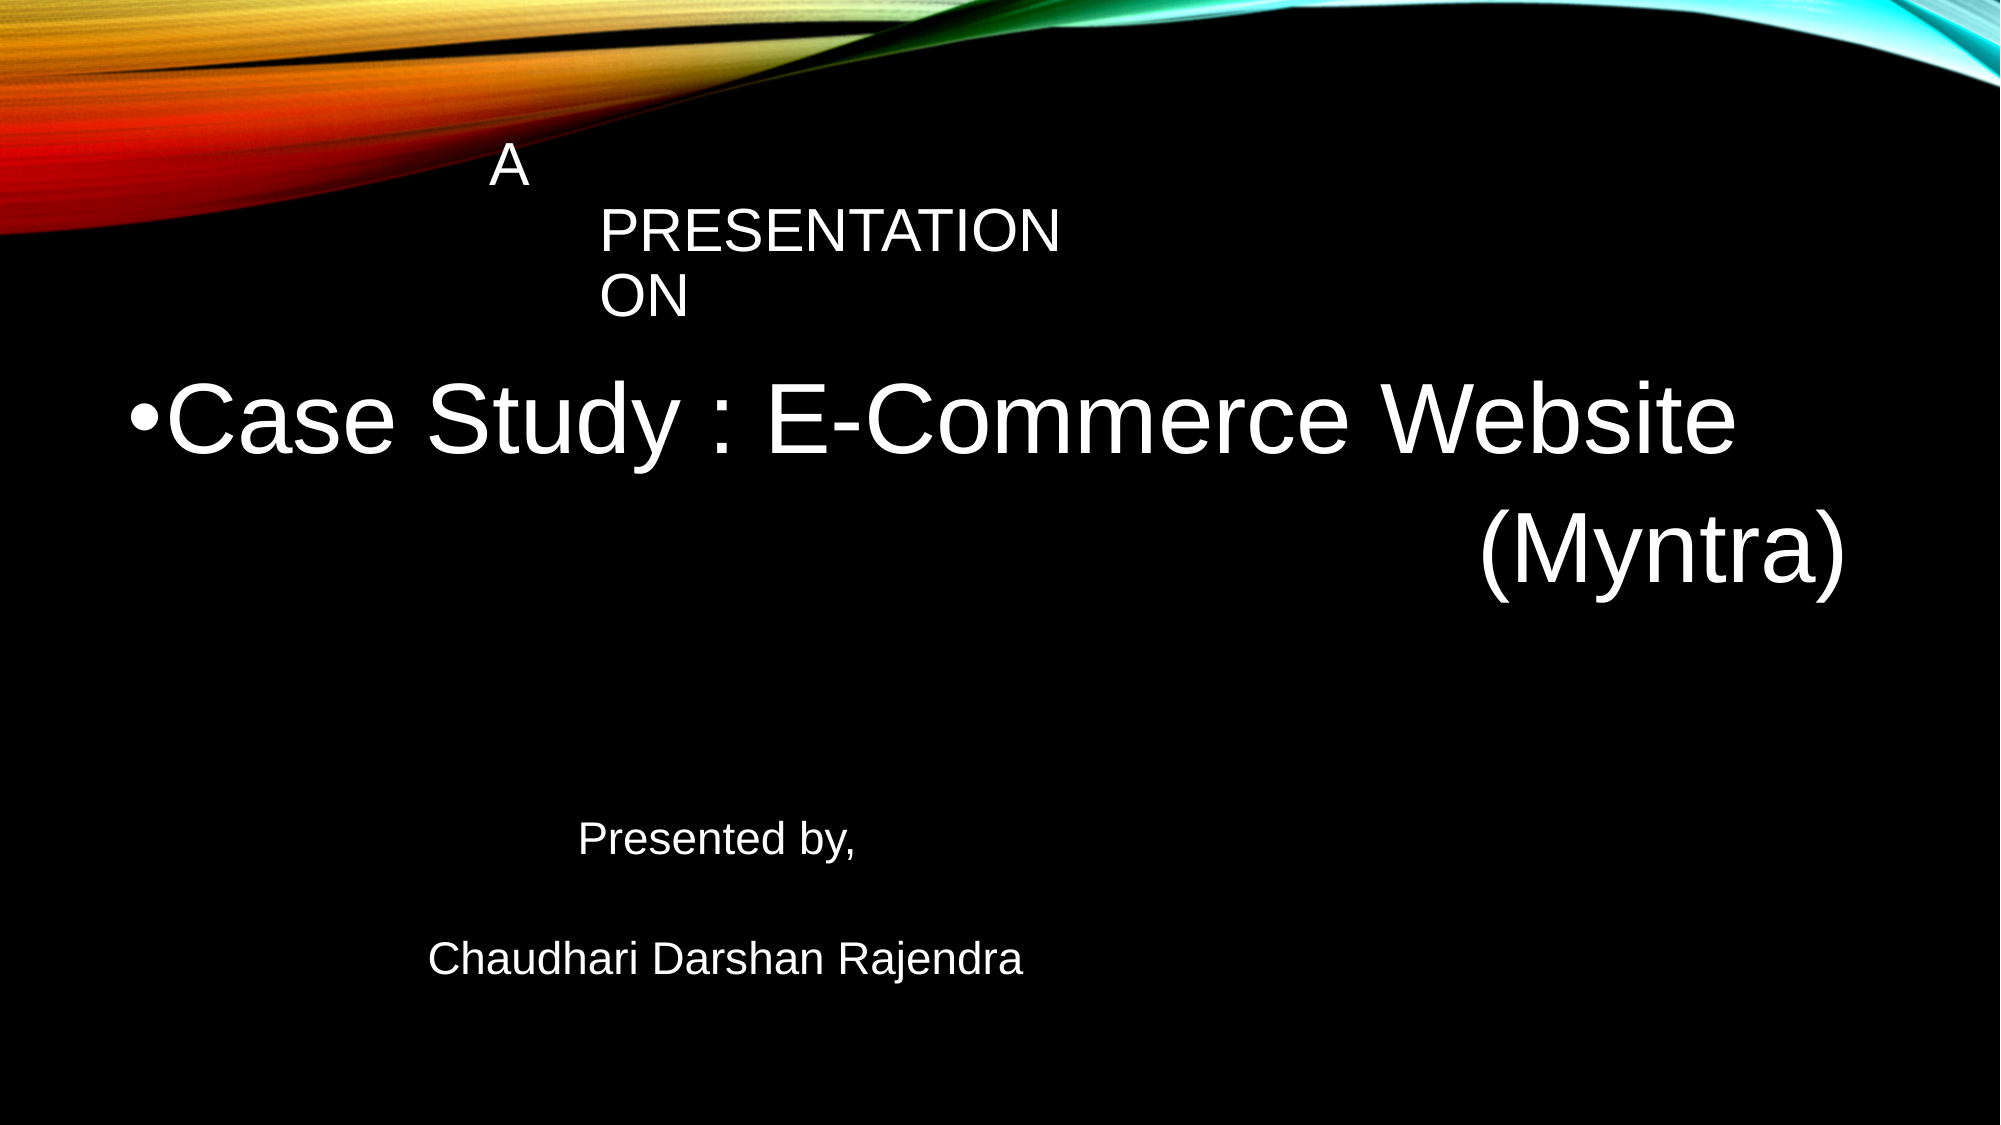

# A Presentation On
Case Study : E-Commerce Website
									(Myntra)

														Presented by,
													Chaudhari Darshan Rajendra